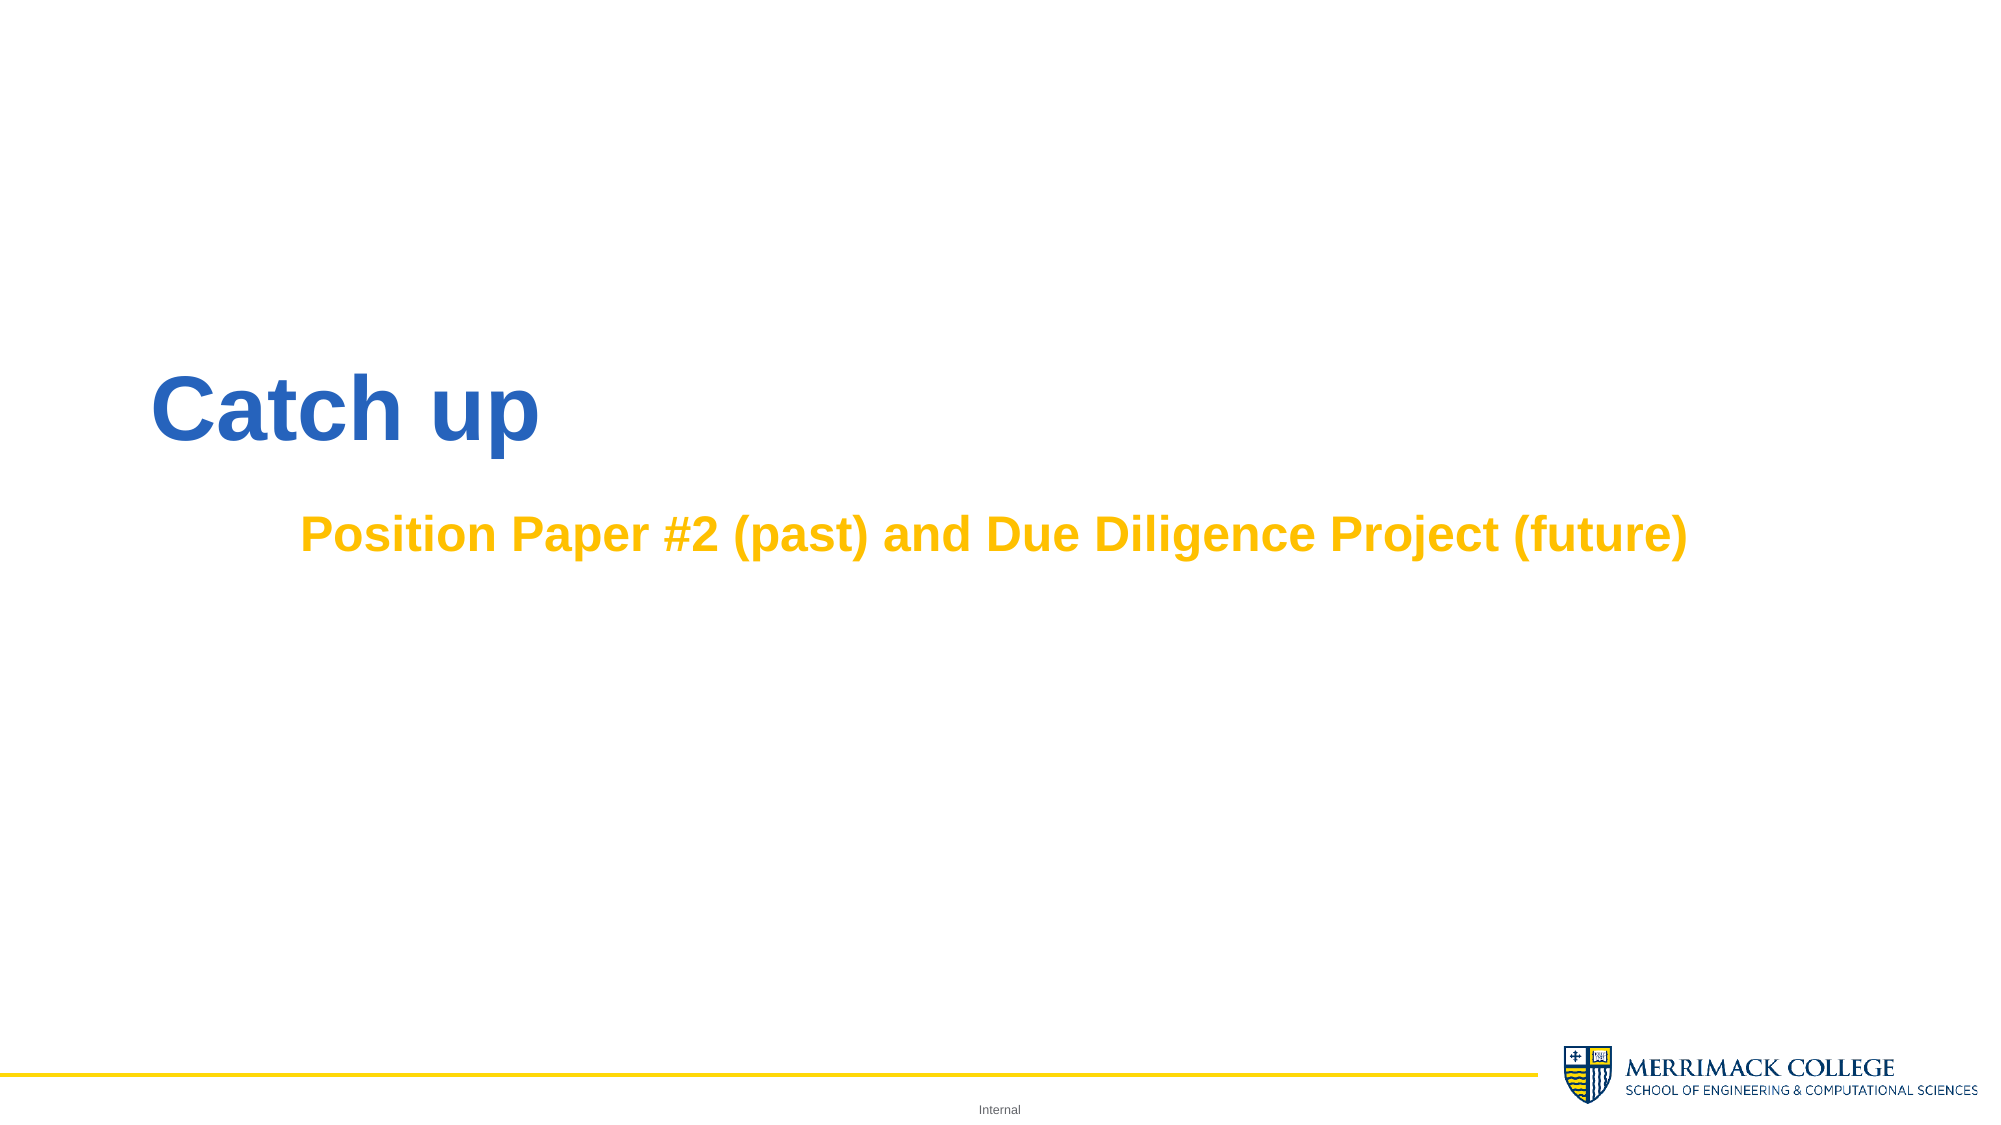

Catch up
Position Paper #2 (past) and Due Diligence Project (future)